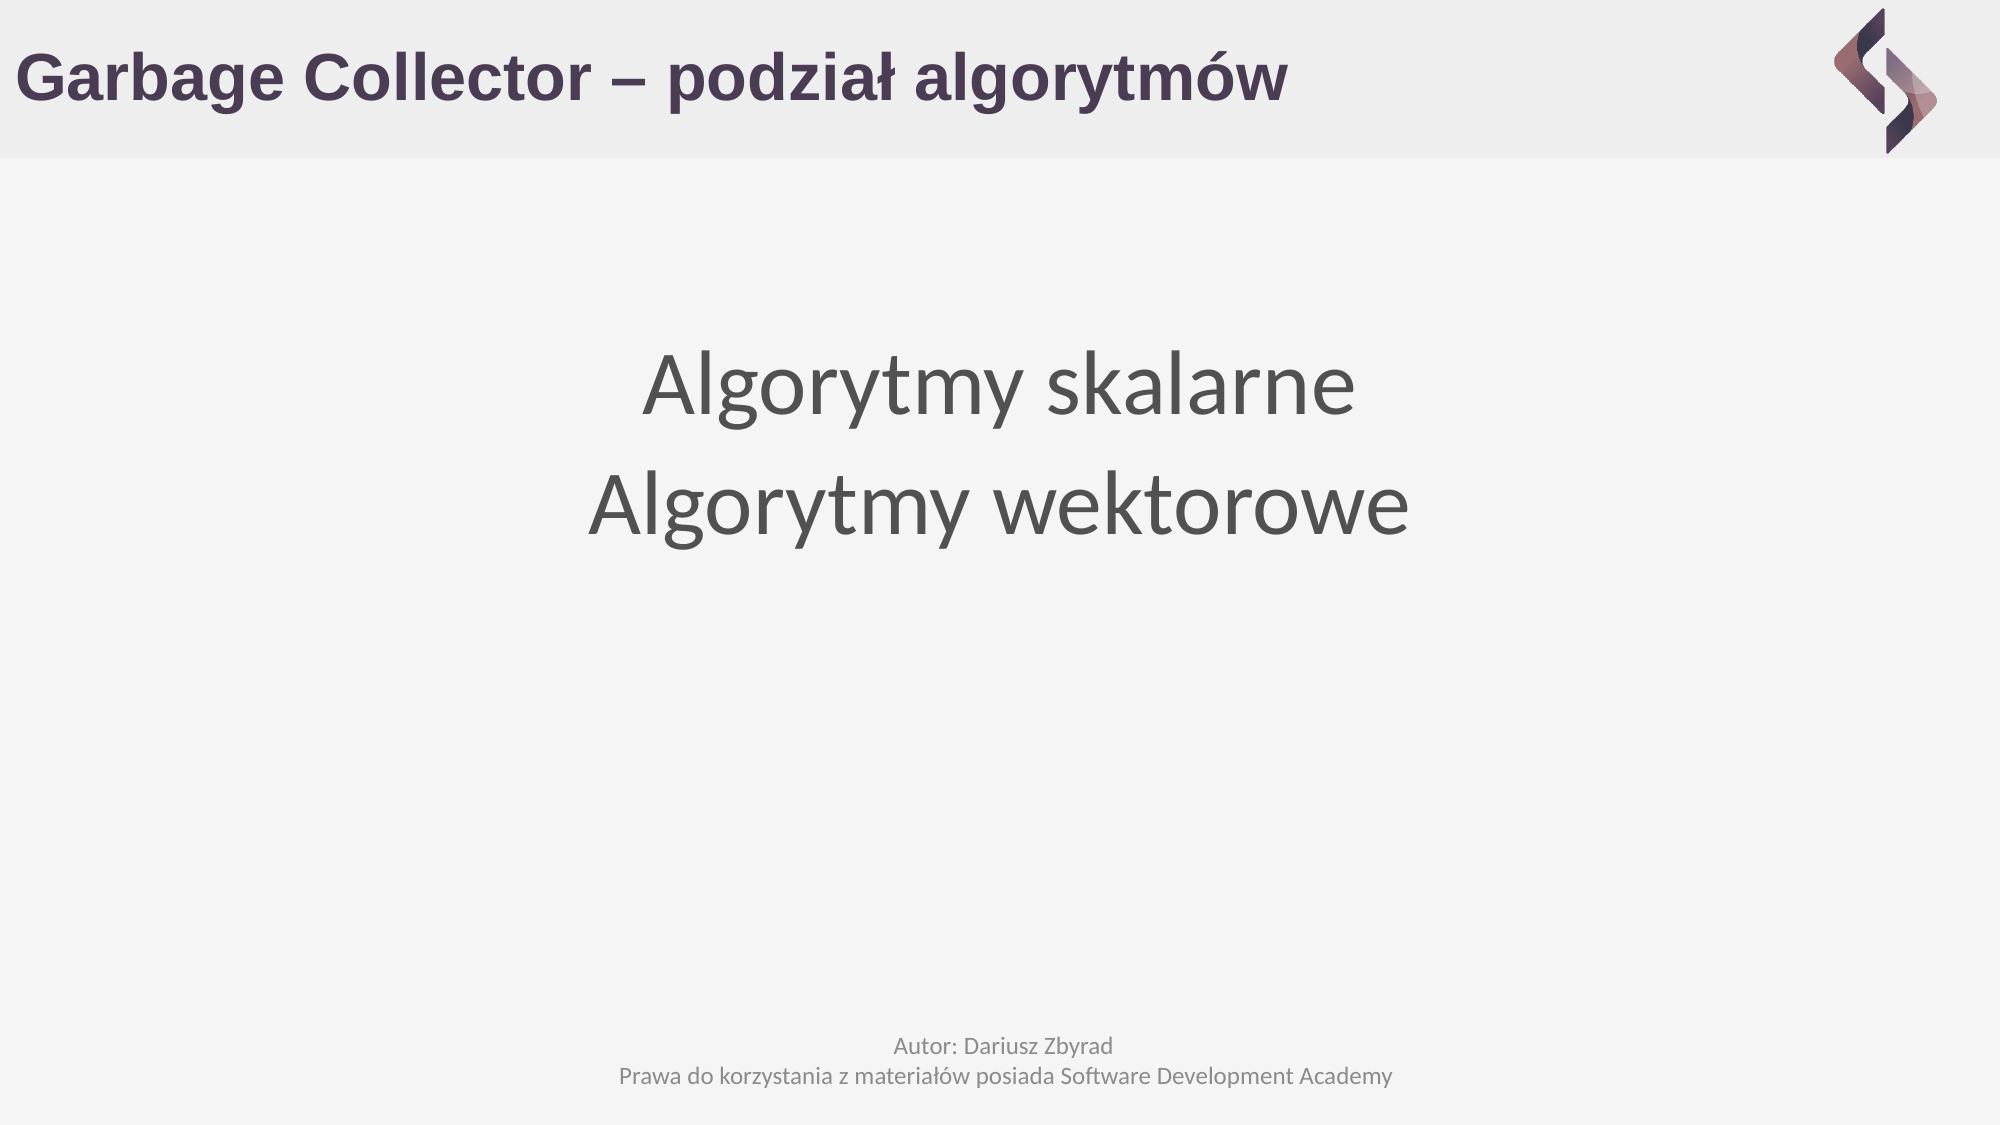

# Garbage Collector – podział algorytmów

Algorytmy skalarne
Algorytmy wektorowe
Autor: Dariusz Zbyrad
Prawa do korzystania z materiałów posiada Software Development Academy